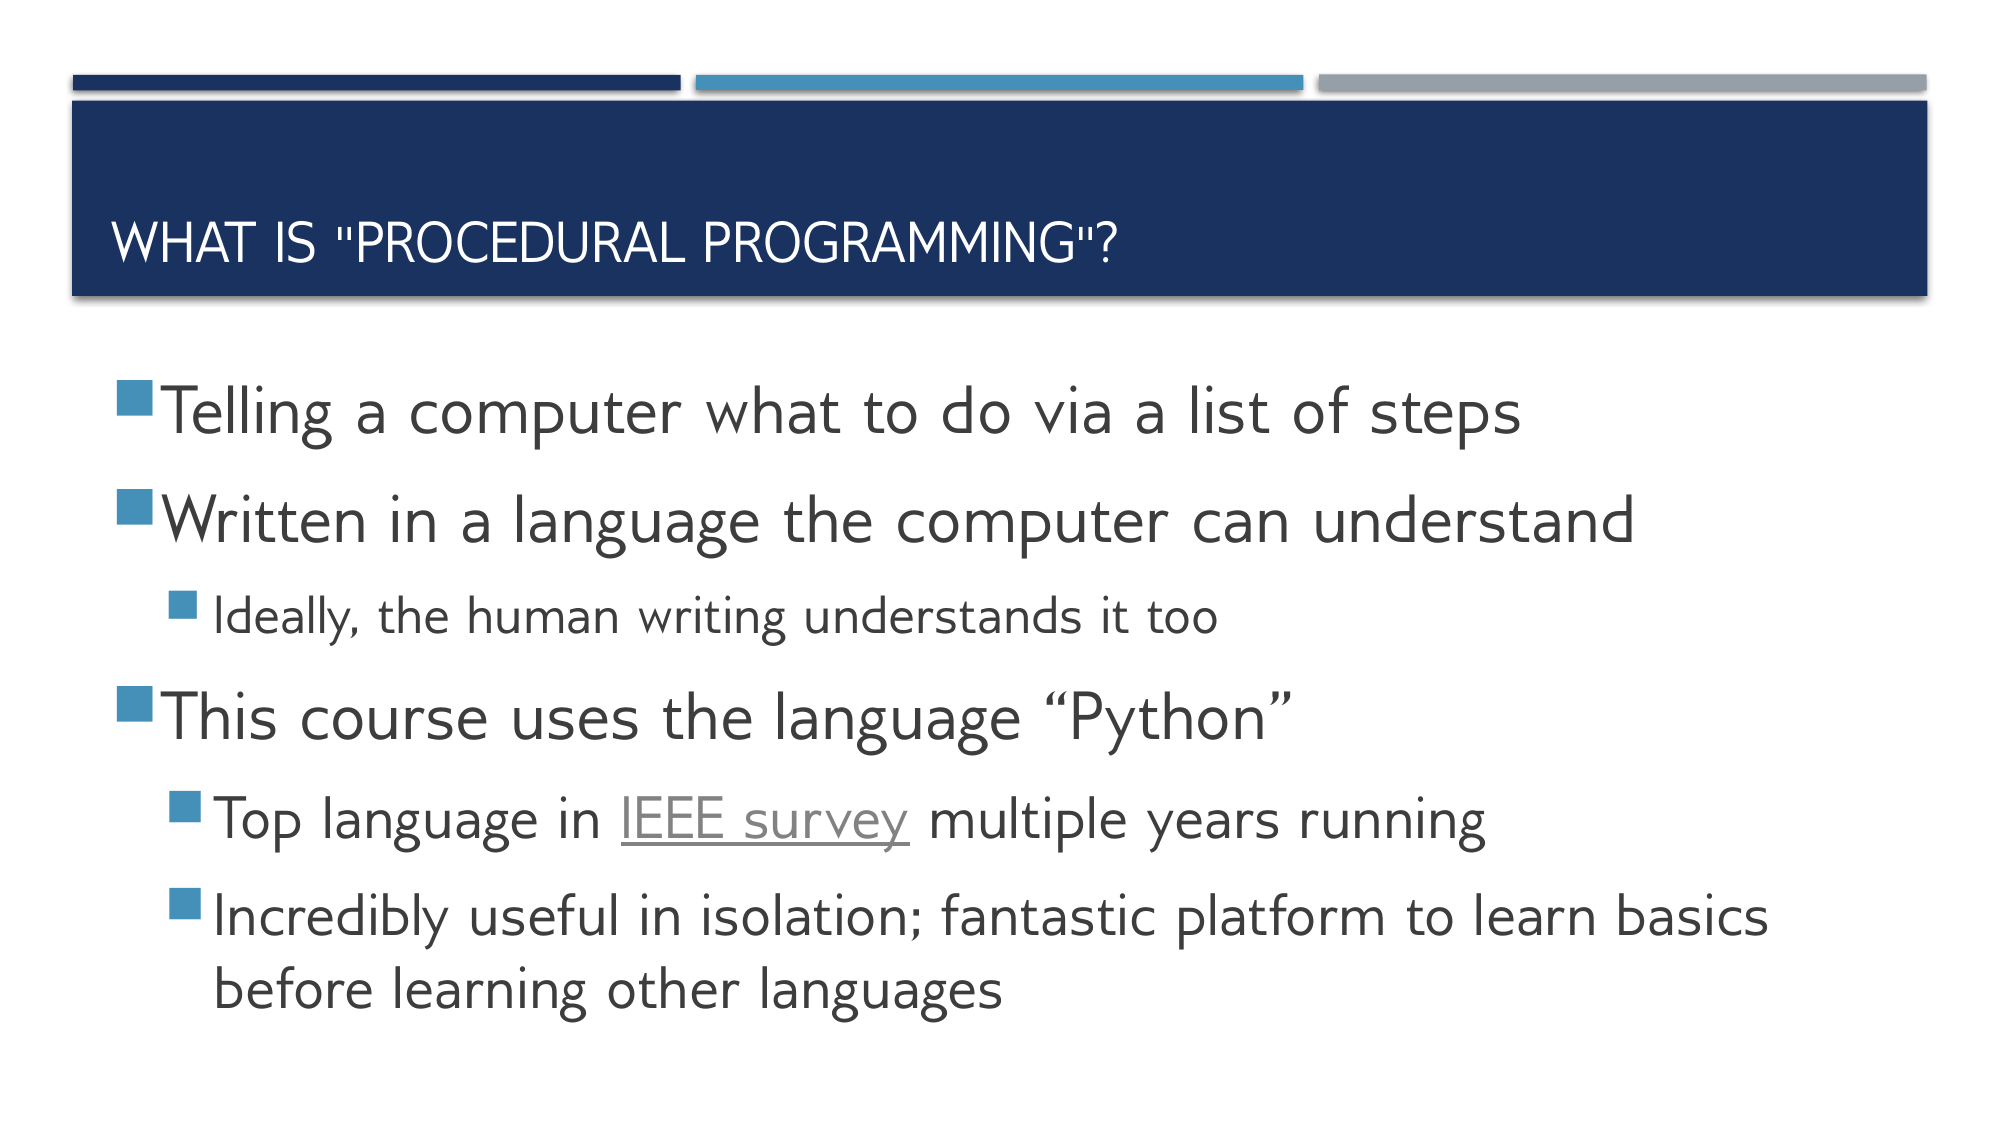

# What is "Procedural Programming"?
Telling a computer what to do via a list of steps
Written in a language the computer can understand
Ideally, the human writing understands it too
This course uses the language “Python”
Top language in IEEE survey multiple years running
Incredibly useful in isolation; fantastic platform to learn basics before learning other languages